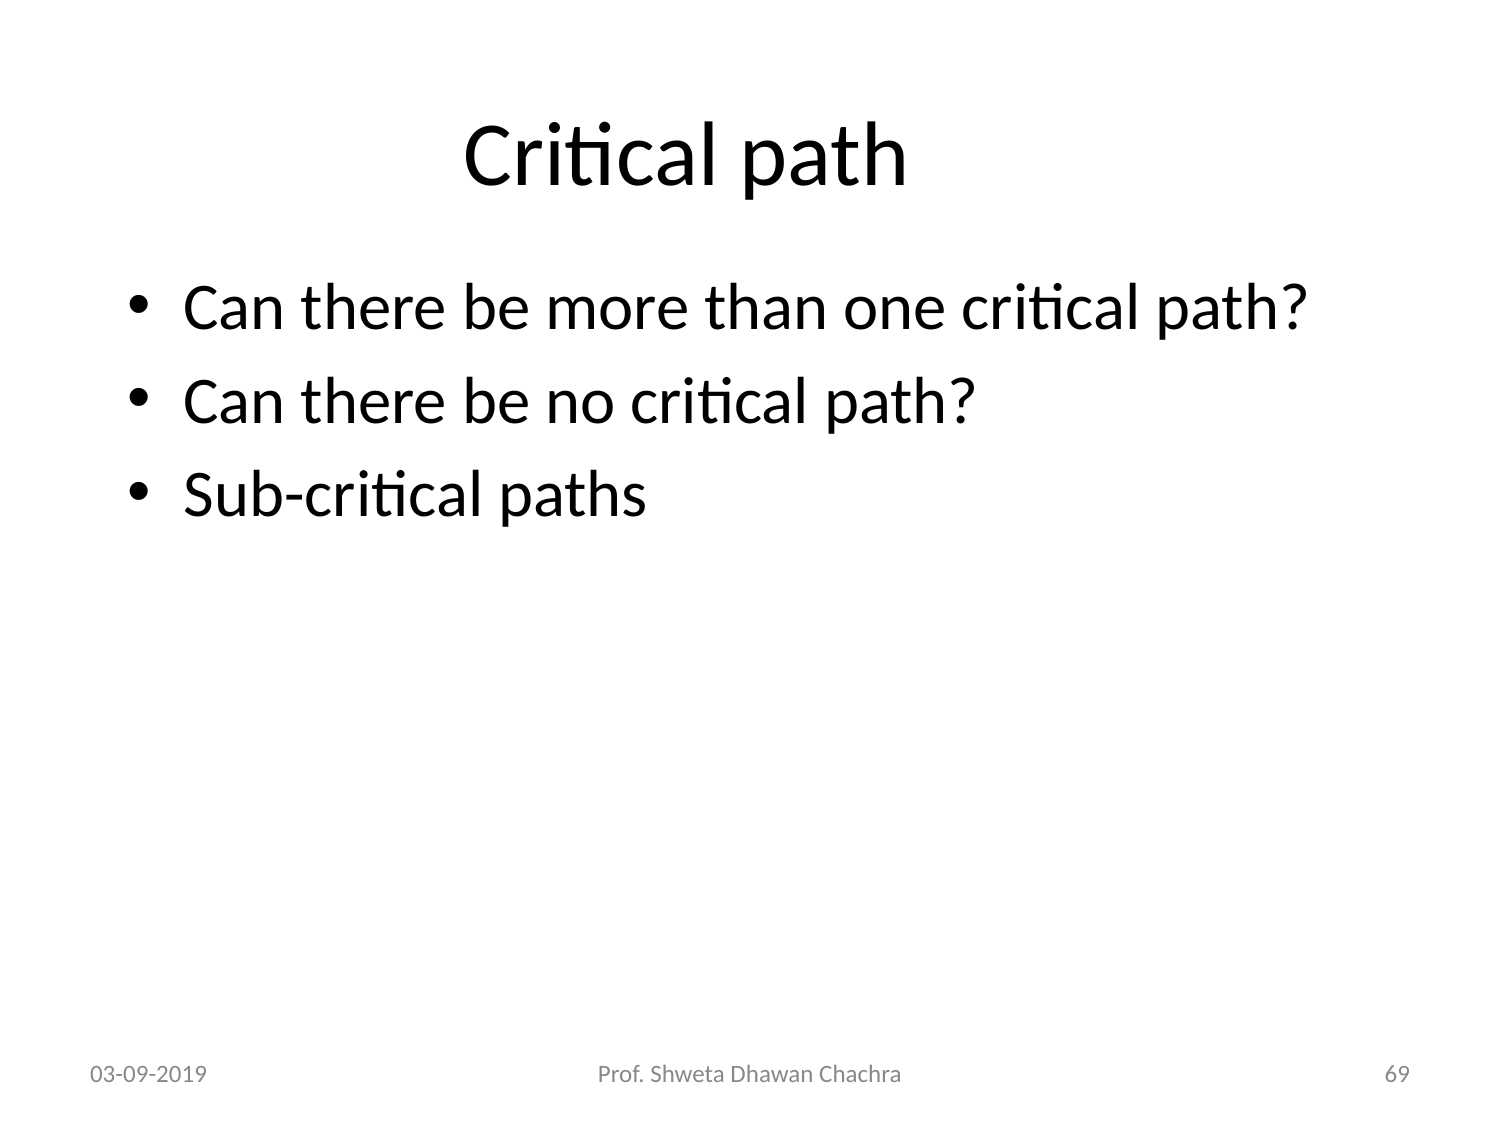

# Critical path
Can there be more than one critical path?
Can there be no critical path?
Sub-critical paths
03-09-2019
Prof. Shweta Dhawan Chachra
69